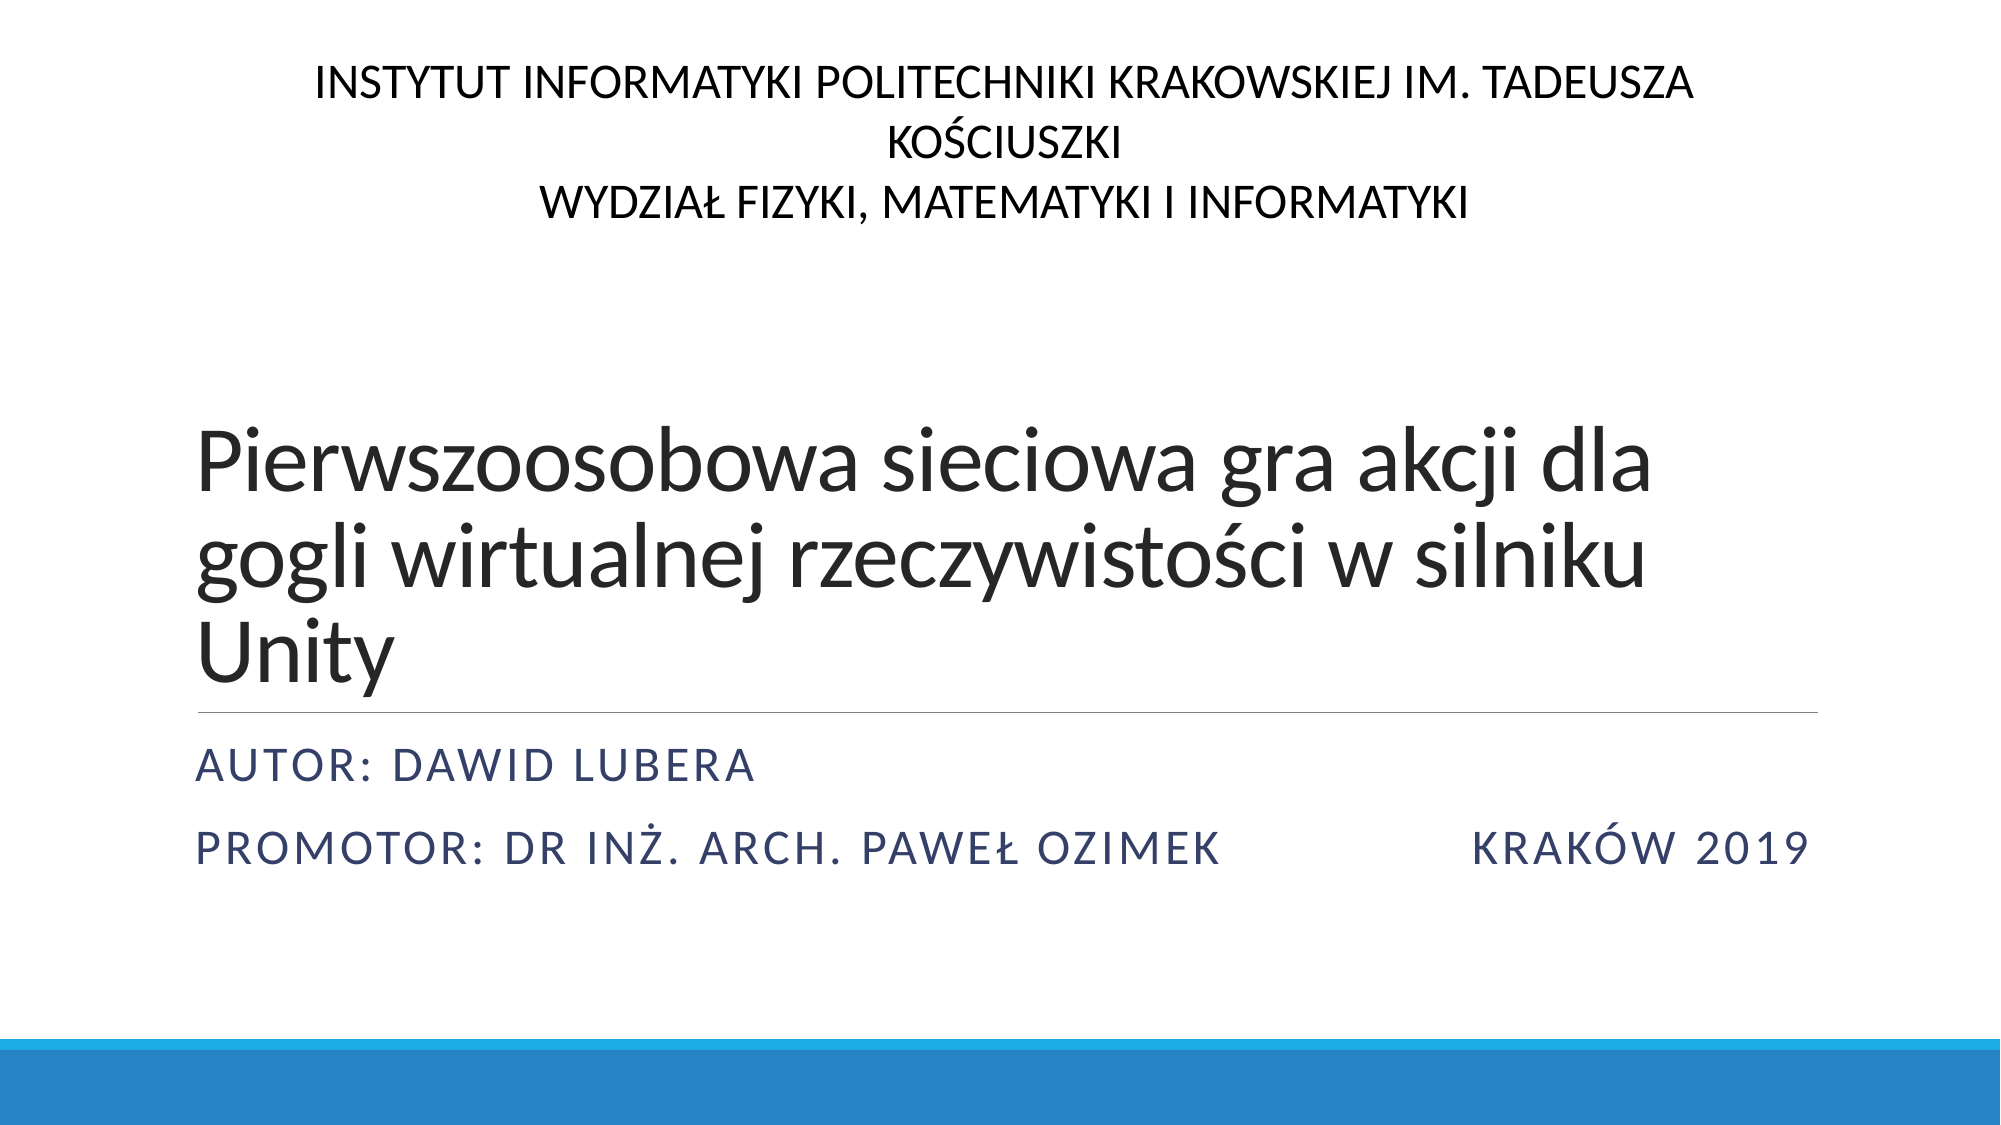

INSTYTUT INFORMATYKI POLITECHNIKI KRAKOWSKIEJ IM. TADEUSZA KOŚCIUSZKI
WYDZIAŁ FIZYKI, MATEMATYKI I INFORMATYKI
# Pierwszoosobowa sieciowa gra akcji dla gogli wirtualnej rzeczywistości w silniku Unity
Autor: Dawid Lubera
Promotor: dr inż. arch. Paweł ozimek 		     Kraków 2019